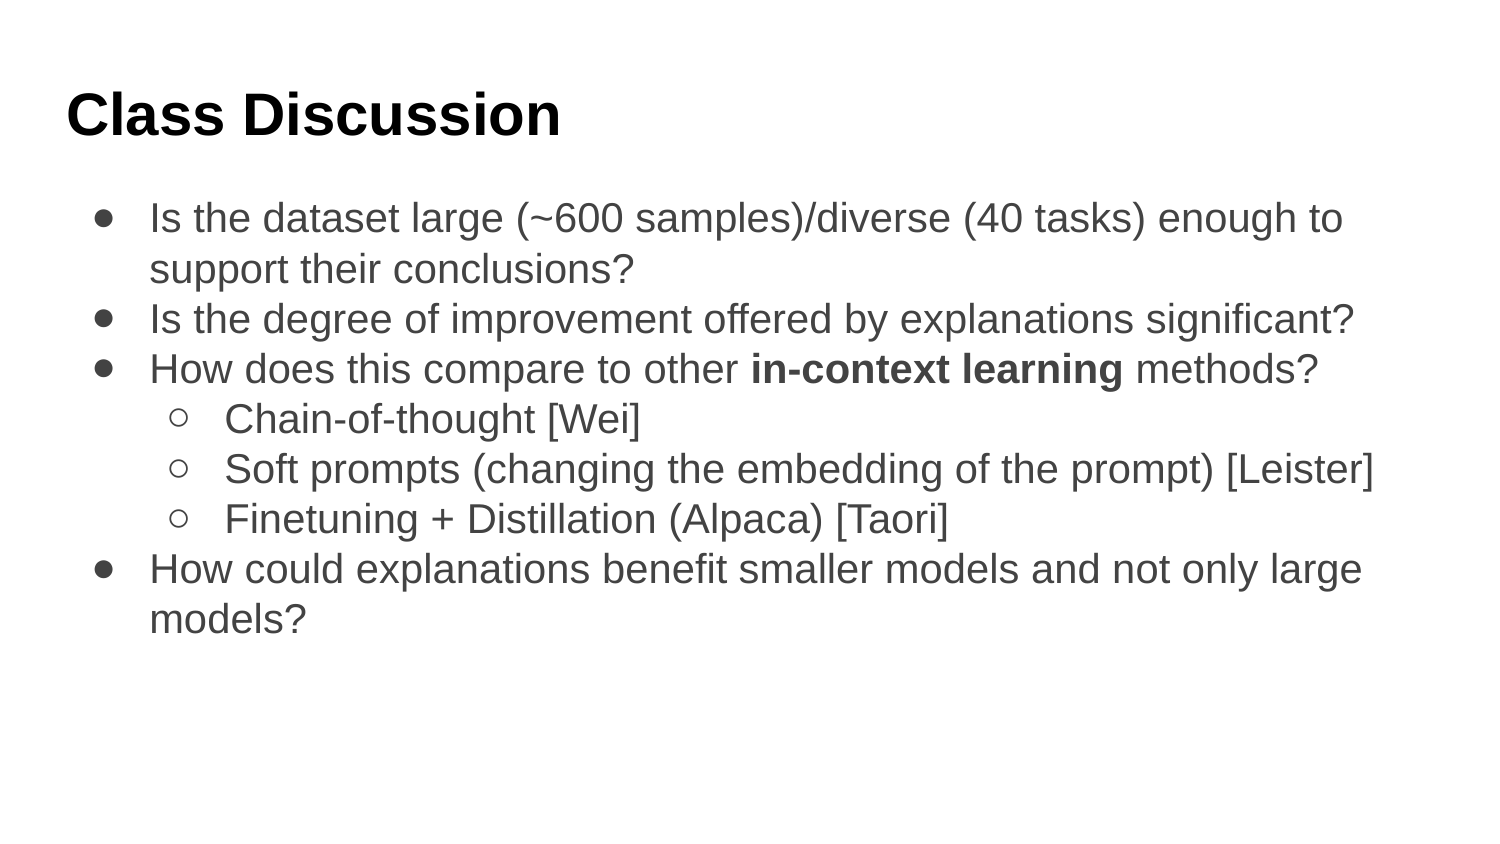

# Class Discussion
Is the dataset large (~600 samples)/diverse (40 tasks) enough to support their conclusions?
Is the degree of improvement offered by explanations significant?
How does this compare to other in-context learning methods?
Chain-of-thought [Wei]
Soft prompts (changing the embedding of the prompt) [Leister]
Finetuning + Distillation (Alpaca) [Taori]
How could explanations benefit smaller models and not only large models?